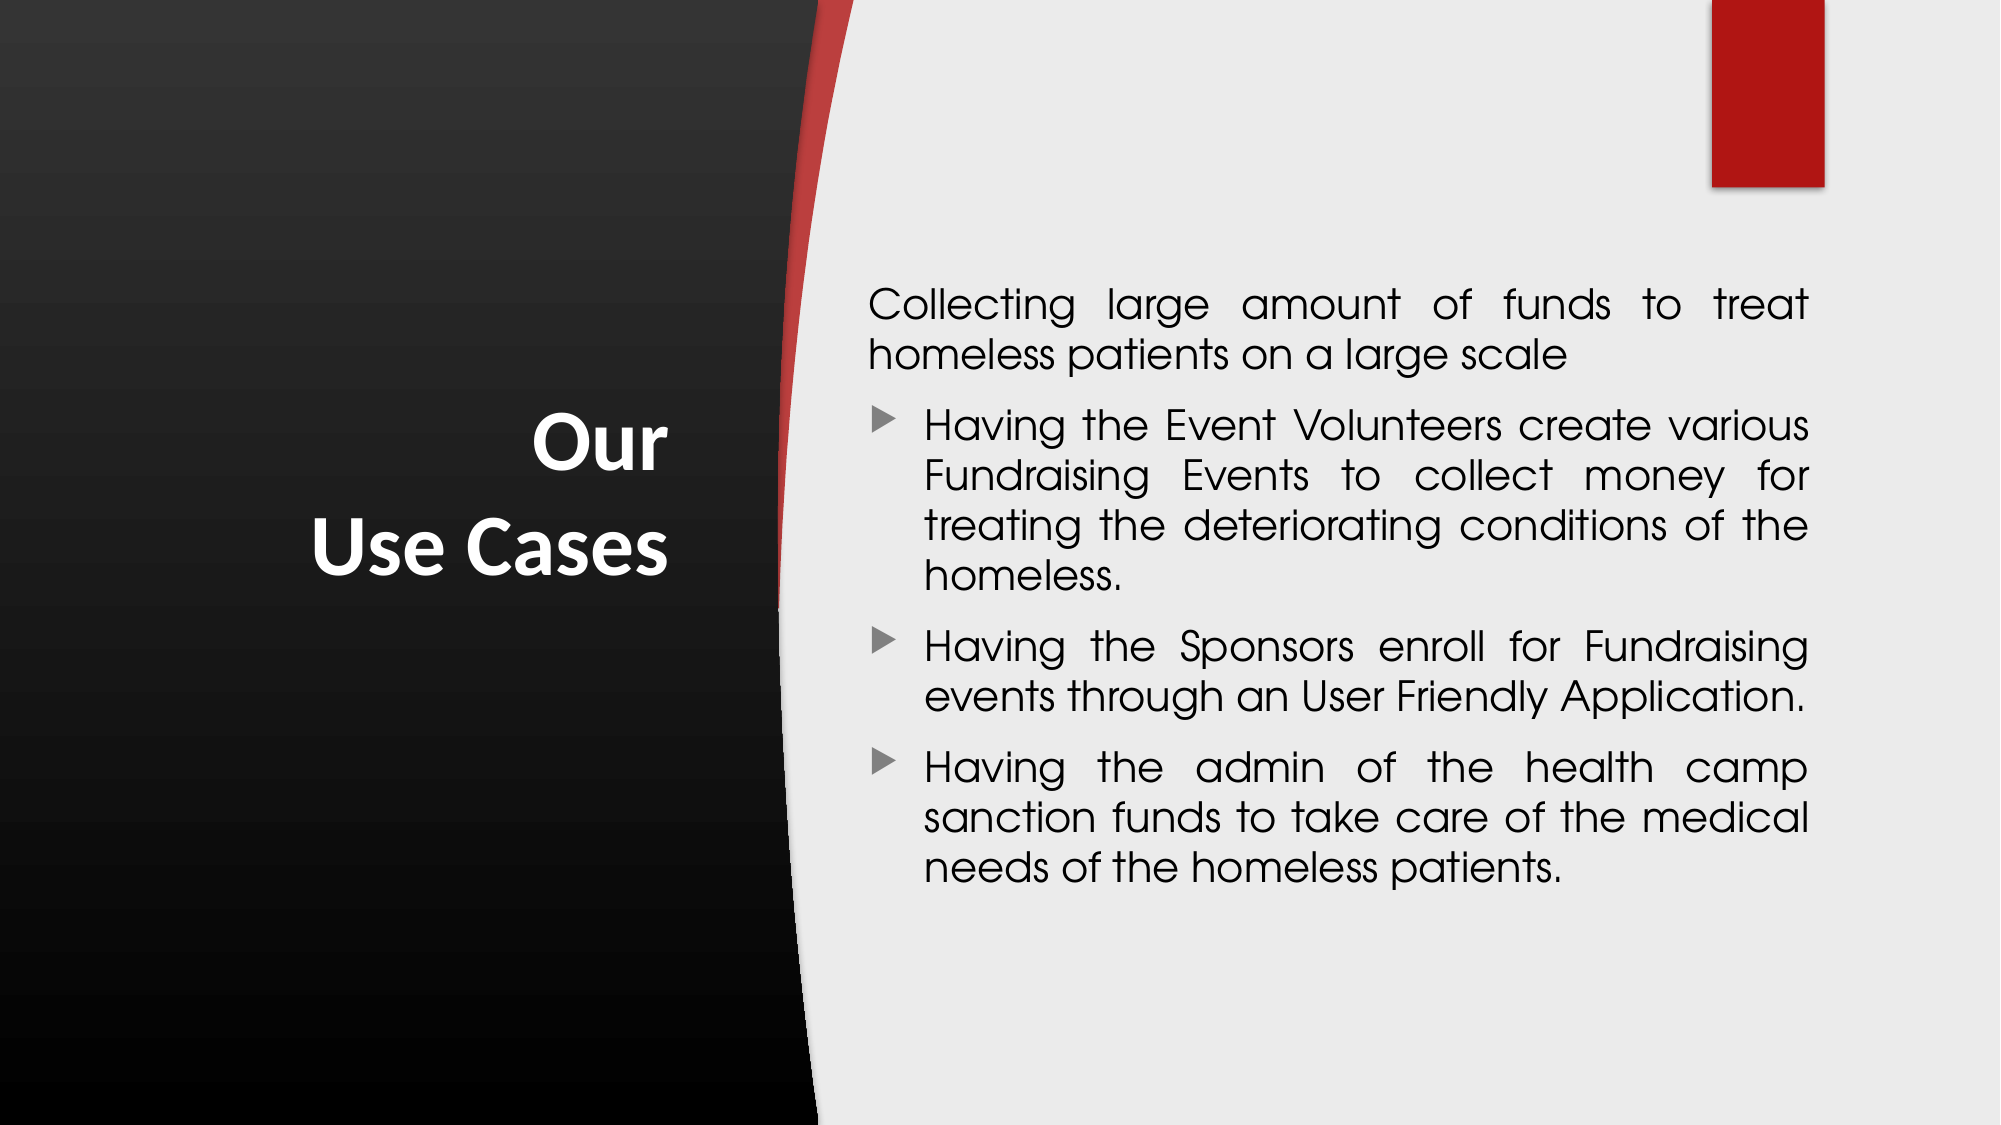

# Our Use Cases
Collecting large amount of funds to treat homeless patients on a large scale
Having the Event Volunteers create various Fundraising Events to collect money for treating the deteriorating conditions of the homeless.
Having the Sponsors enroll for Fundraising events through an User Friendly Application.
Having the admin of the health camp sanction funds to take care of the medical needs of the homeless patients.